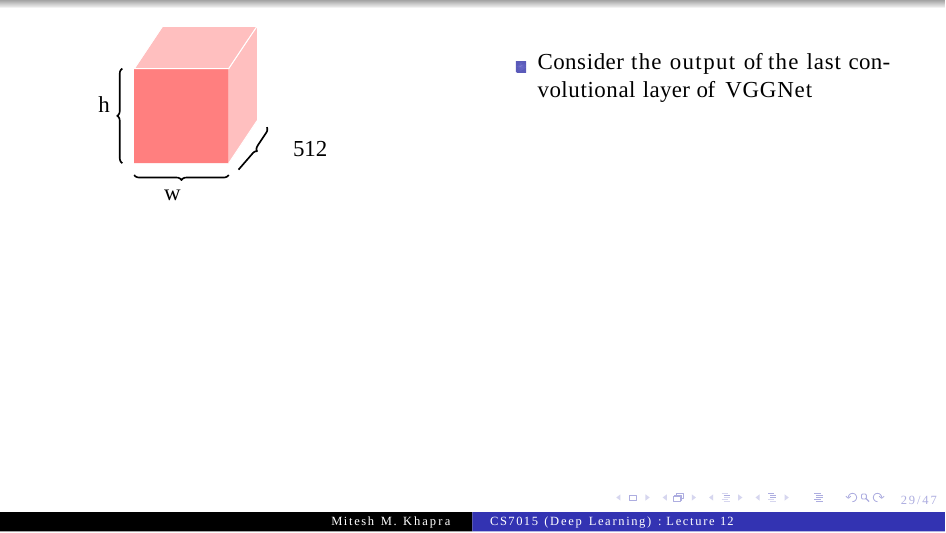

# Consider the output of the last con-  volutional layer of VGGNet

h
512
w
29/47

Mitesh M. Khapra
CS7015 (Deep Learning) : Lecture 12